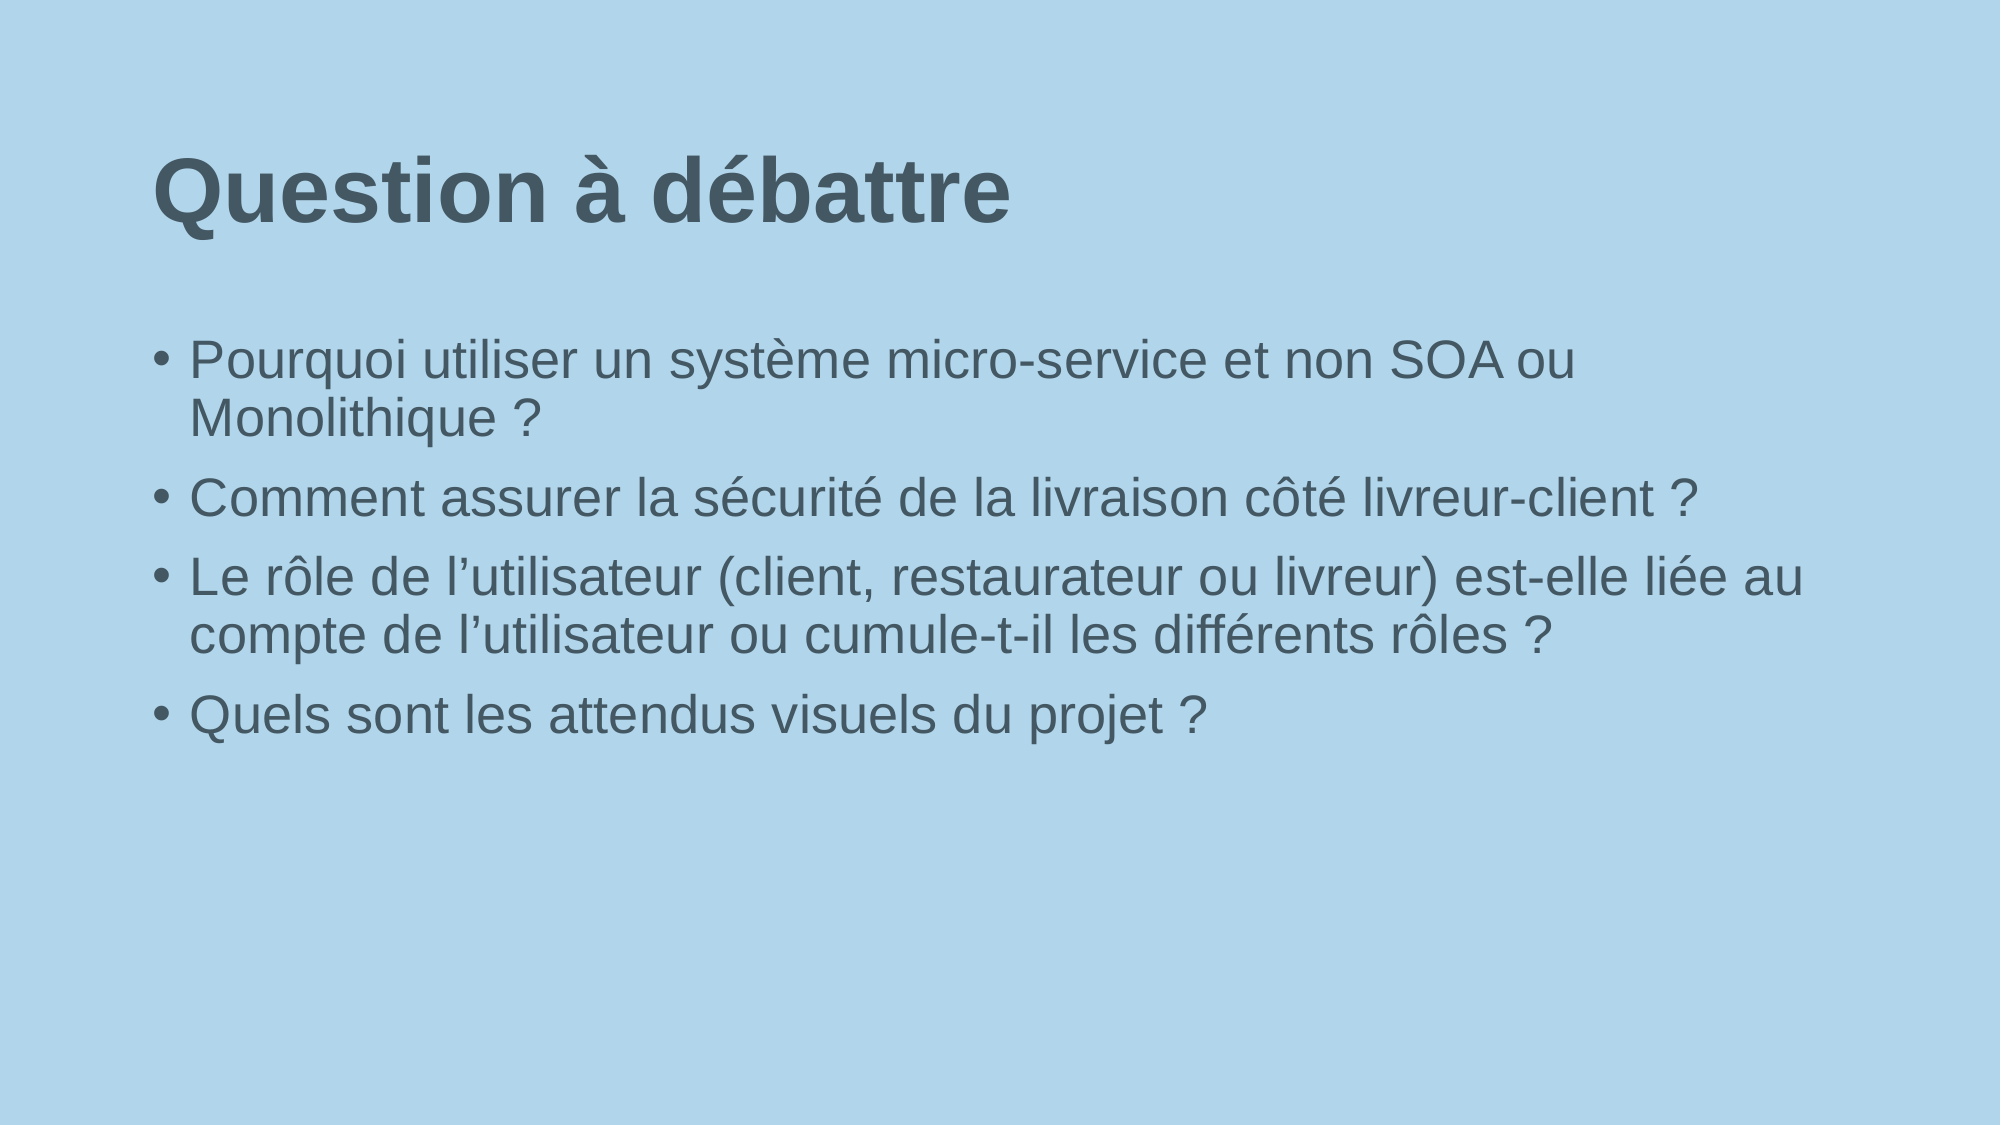

# Question à débattre
Pourquoi utiliser un système micro-service et non SOA ou Monolithique ?
Comment assurer la sécurité de la livraison côté livreur-client ?
Le rôle de l’utilisateur (client, restaurateur ou livreur) est-elle liée au compte de l’utilisateur ou cumule-t-il les différents rôles ?
Quels sont les attendus visuels du projet ?